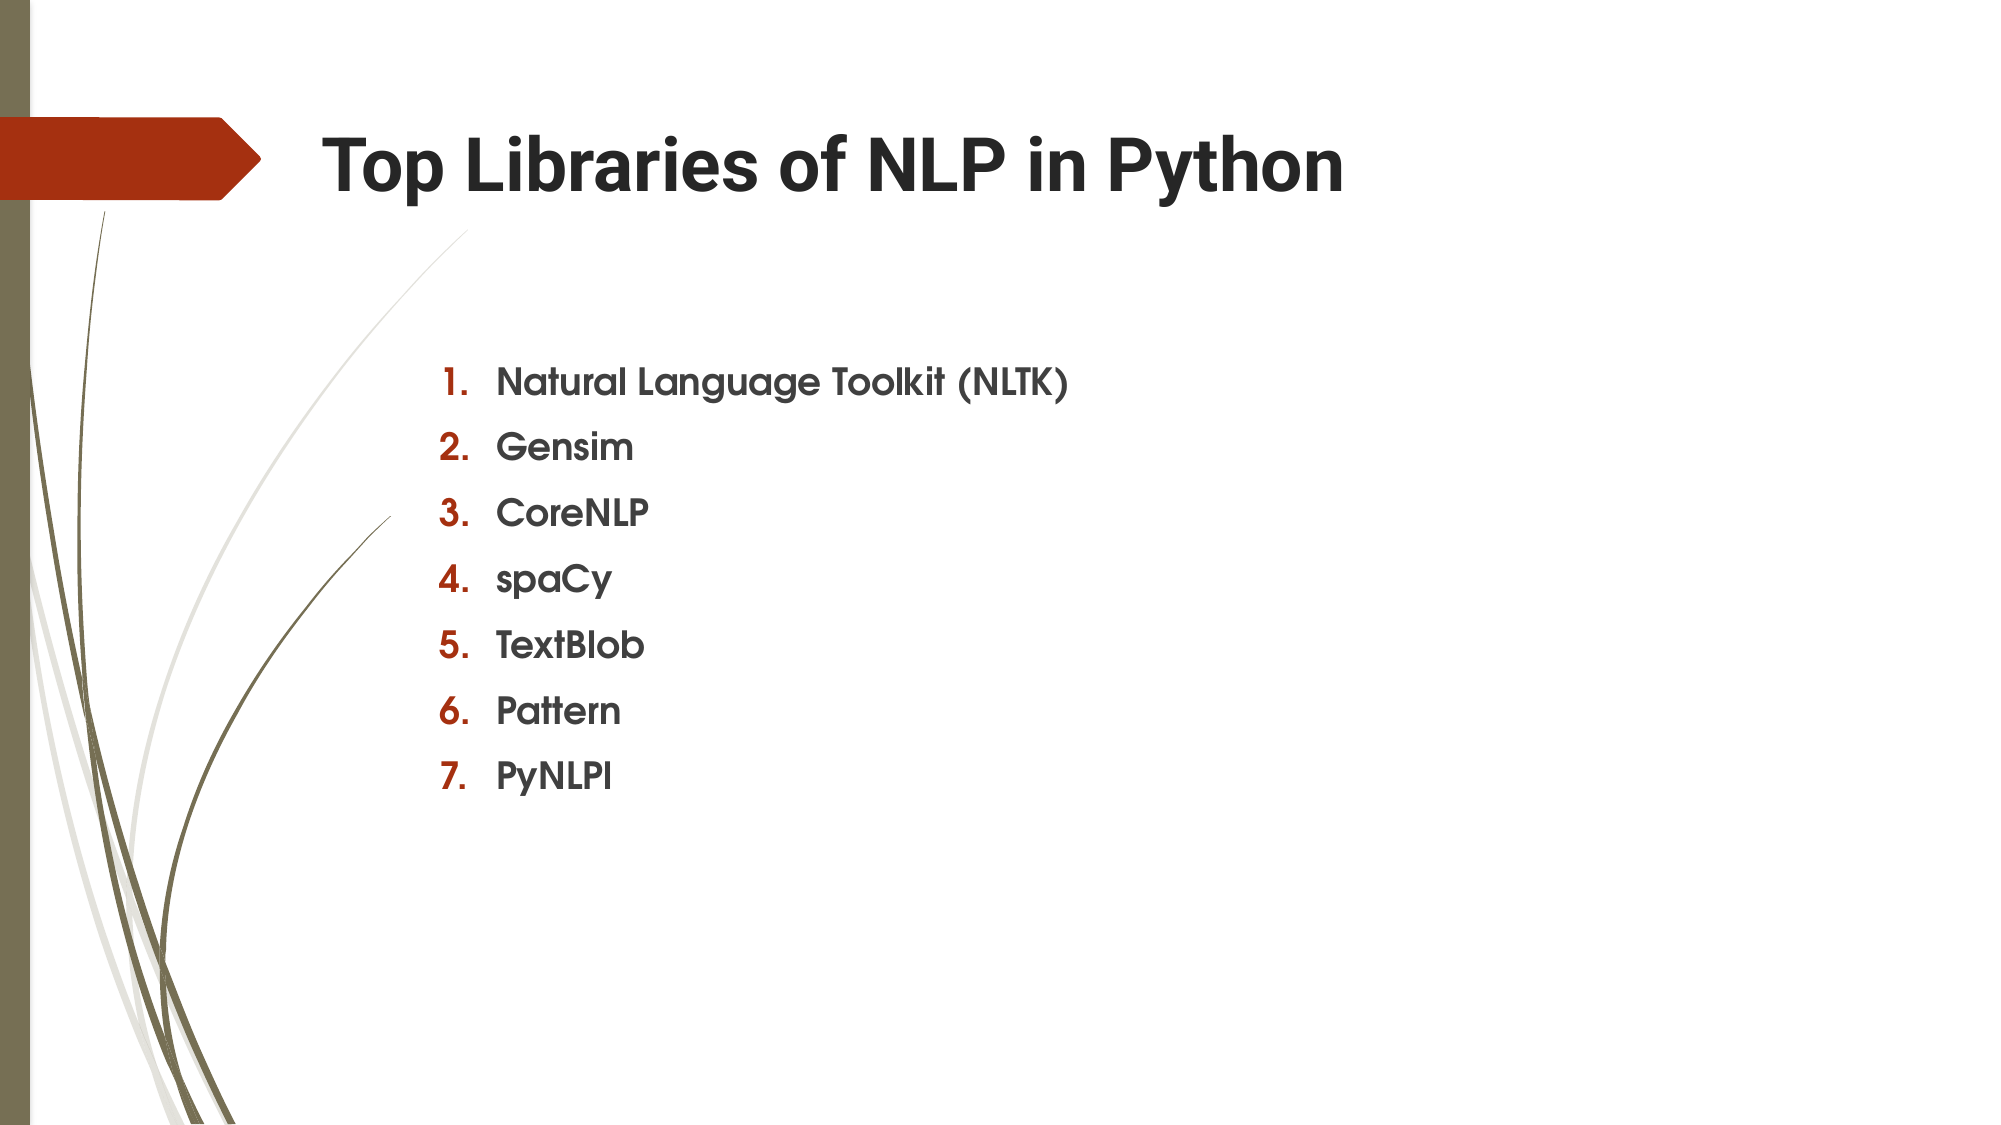

# Top Libraries of NLP in Python
Natural Language Toolkit (NLTK)
Gensim
CoreNLP
spaCy
TextBlob
Pattern
PyNLPl